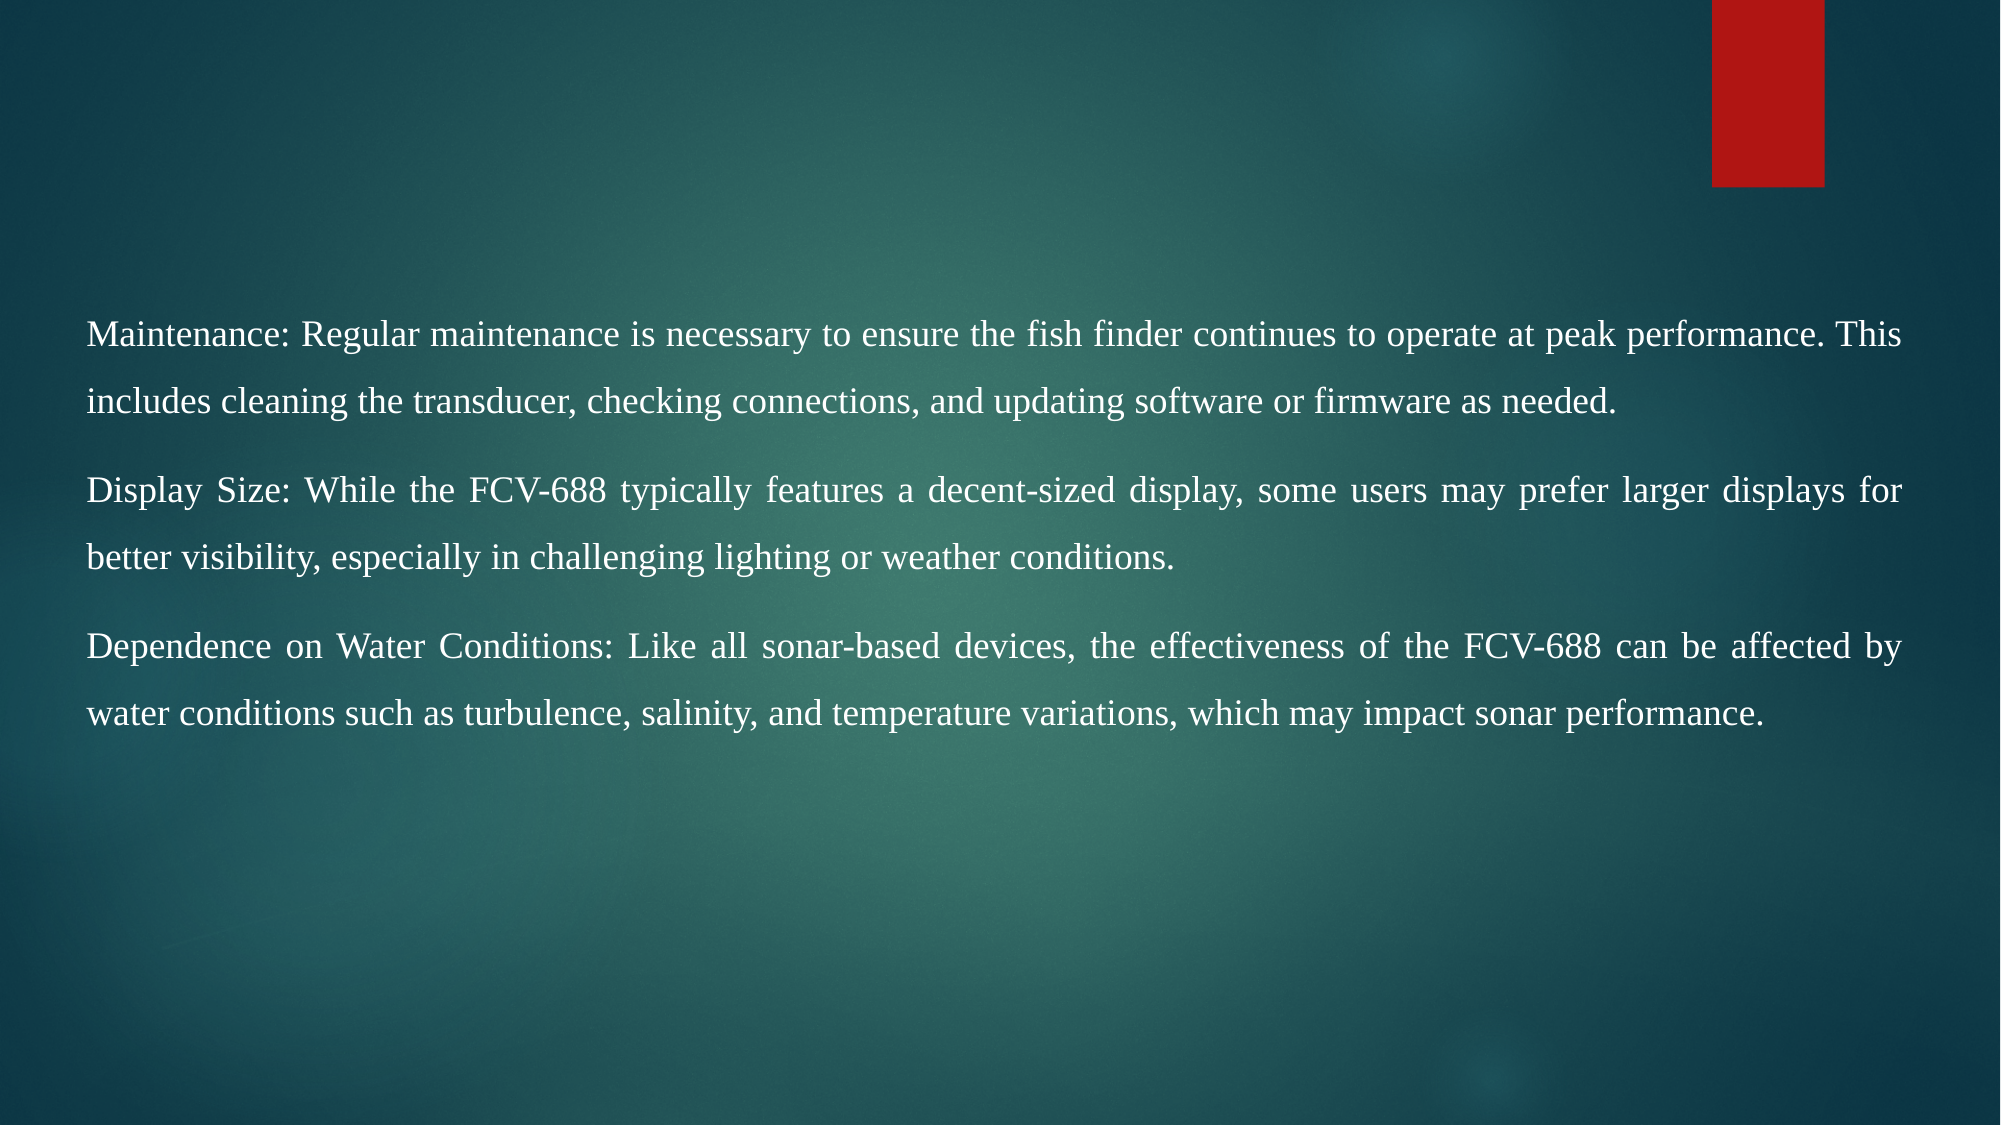

Maintenance: Regular maintenance is necessary to ensure the fish finder continues to operate at peak performance. This includes cleaning the transducer, checking connections, and updating software or firmware as needed.
Display Size: While the FCV-688 typically features a decent-sized display, some users may prefer larger displays for better visibility, especially in challenging lighting or weather conditions.
Dependence on Water Conditions: Like all sonar-based devices, the effectiveness of the FCV-688 can be affected by water conditions such as turbulence, salinity, and temperature variations, which may impact sonar performance.